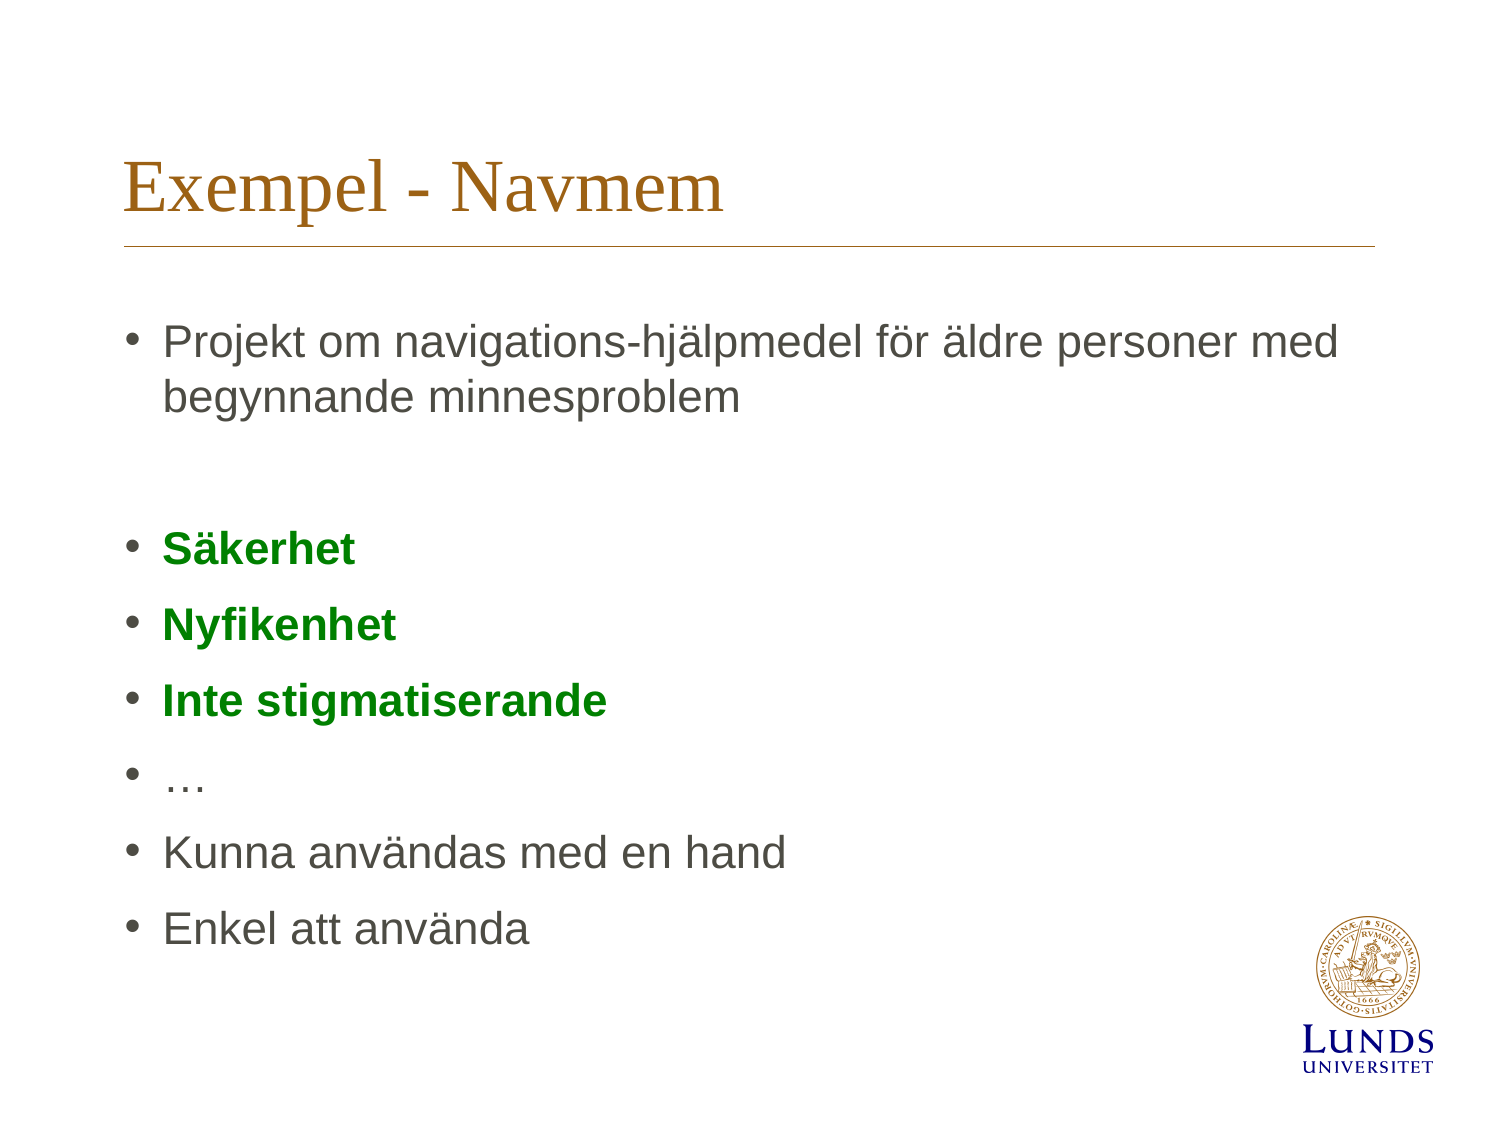

# Exempel - Navmem
Projekt om navigations-hjälpmedel för äldre personer med begynnande minnesproblem

Säkerhet
Nyfikenhet
Inte stigmatiserande
…
Kunna användas med en hand
Enkel att använda